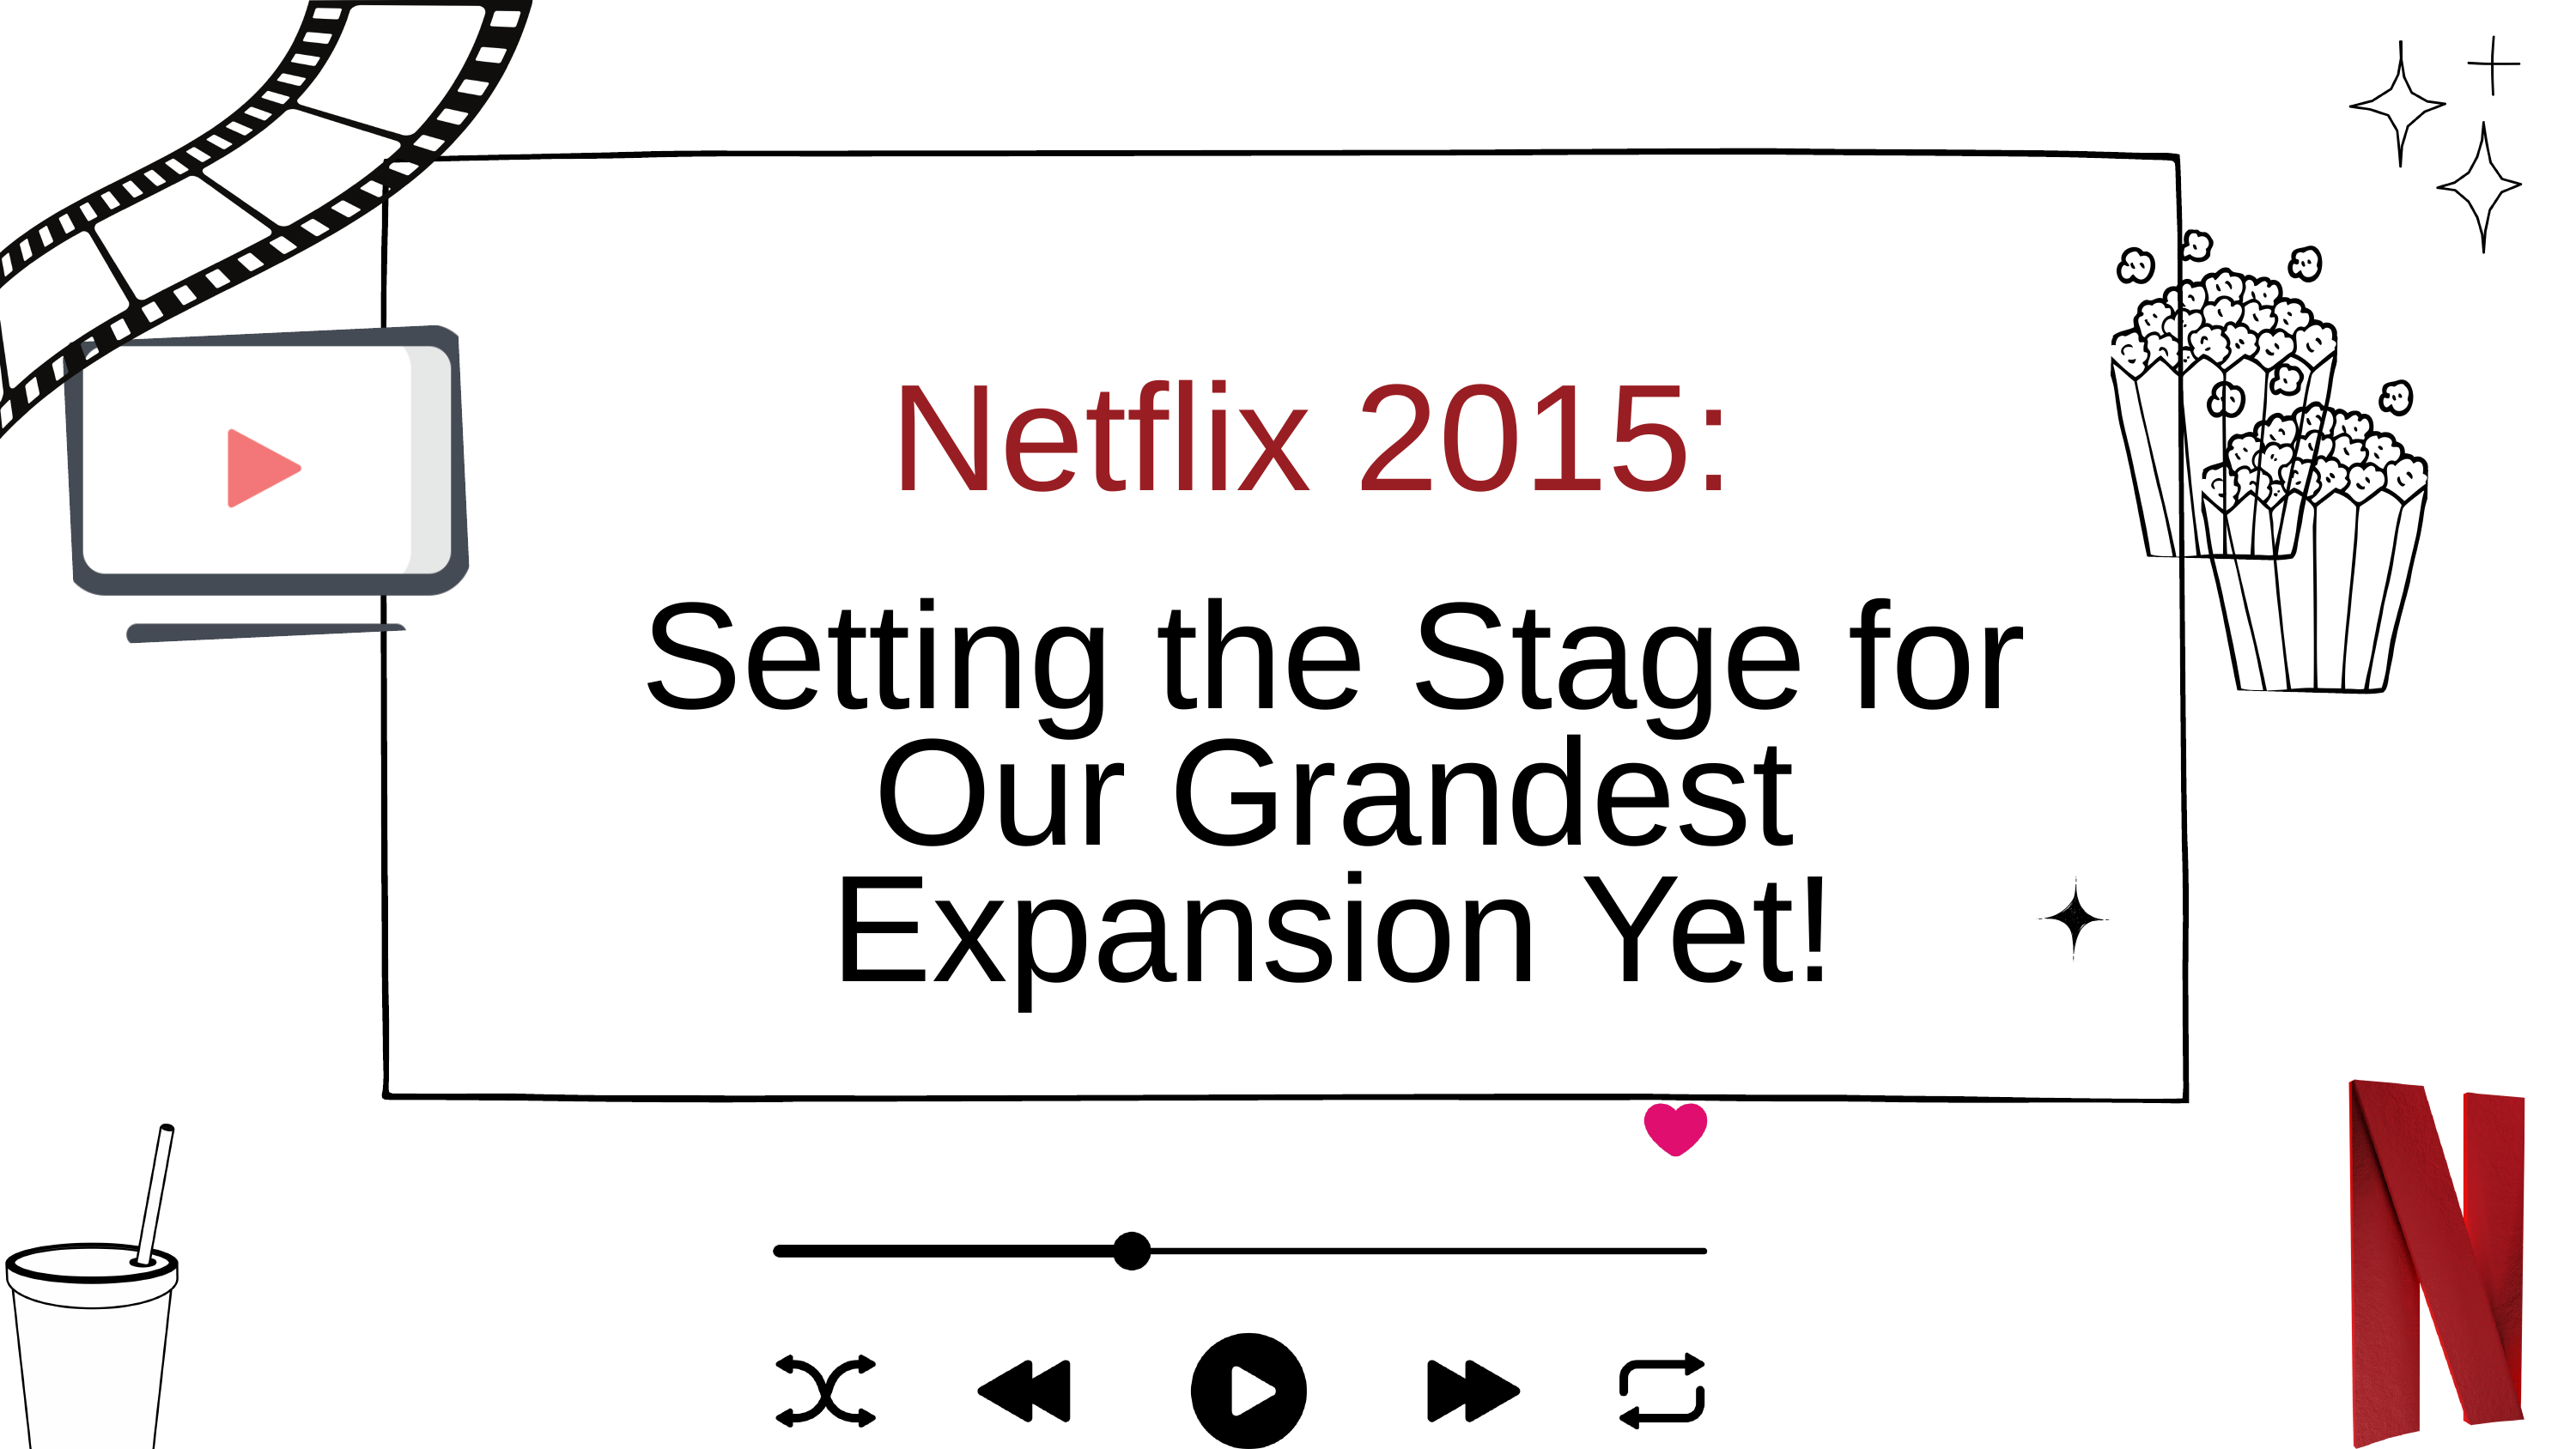

Netflix 2015:

Setting the Stage for Our Grandest Expansion Yet!